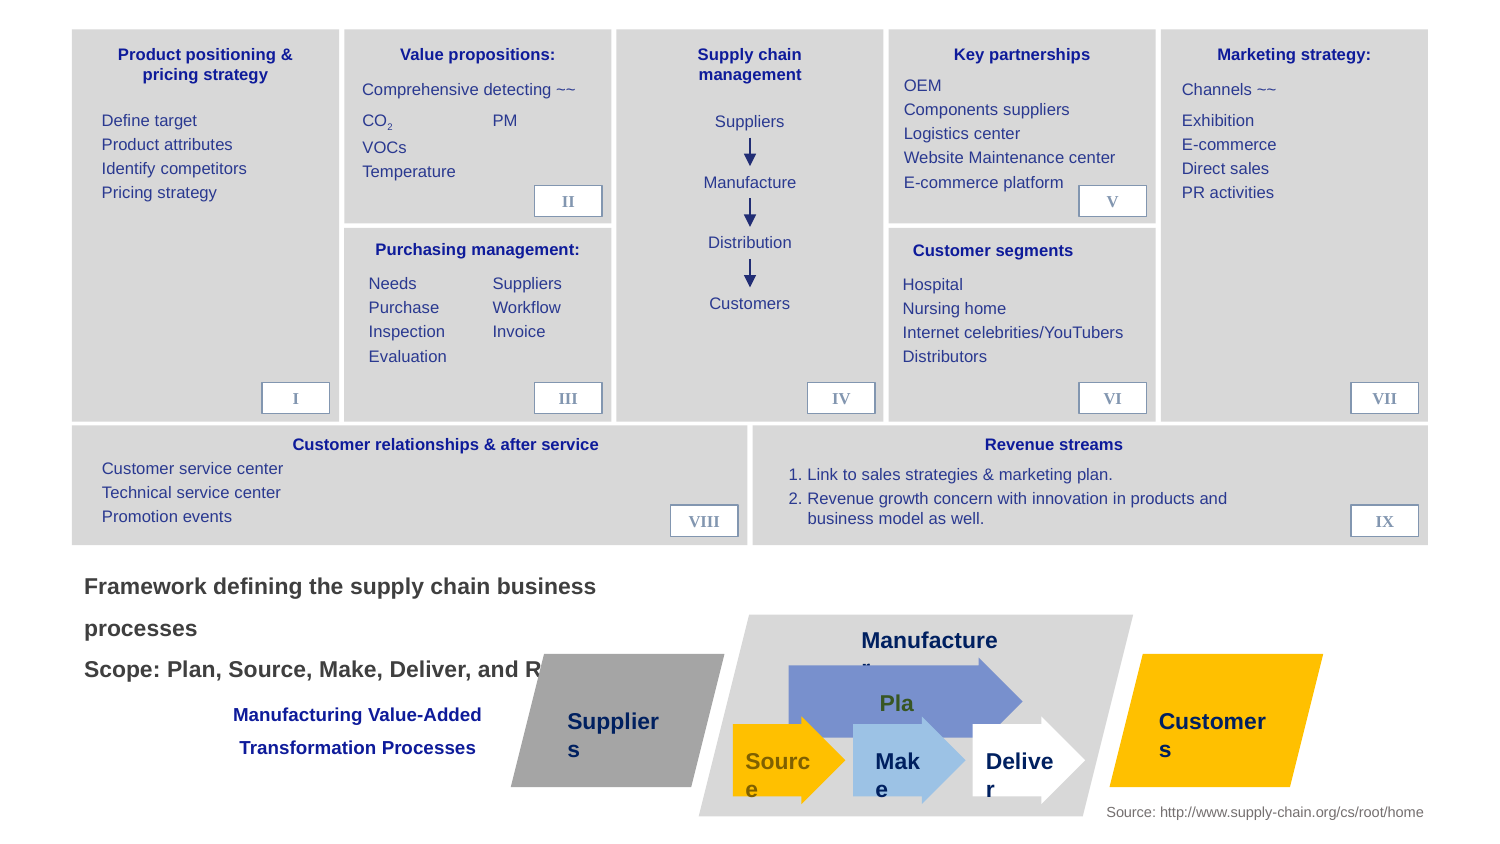

Product positioning & pricing strategy
Value propositions:
Supply chain management
Key partnerships
Marketing strategy:
OEM
Components suppliers
Logistics center
Website Maintenance center
E-commerce platform
Comprehensive detecting ~~
Channels ~~
Define target
Product attributes
Identify competitors
Pricing strategy
CO2
VOCs
Temperature
PM
Exhibition
E-commerce
Direct sales
PR activities
Suppliers
Manufacture
II
V
Distribution

Purchasing management:
Customer segments
Needs
Purchase
Inspection
Evaluation
Suppliers
Workflow
Invoice
Hospital
Nursing home
Internet celebrities/YouTubers
Distributors
Customers
I
III
IV
VI
VII

Customer relationships & after service
Revenue streams
Customer service center
Technical service center
Promotion events
1. Link to sales strategies & marketing plan.
2. Revenue growth concern with innovation in products and
    business model as well.
VIII
IX
Framework defining the supply chain business processes
Scope: Plan, Source, Make, Deliver, and Return

Manufacturer

Plan
Suppliers
Customers

Source

Make

Deliver
Manufacturing Value-Added Transformation Processes
Source: http://www.supply-chain.org/cs/root/home